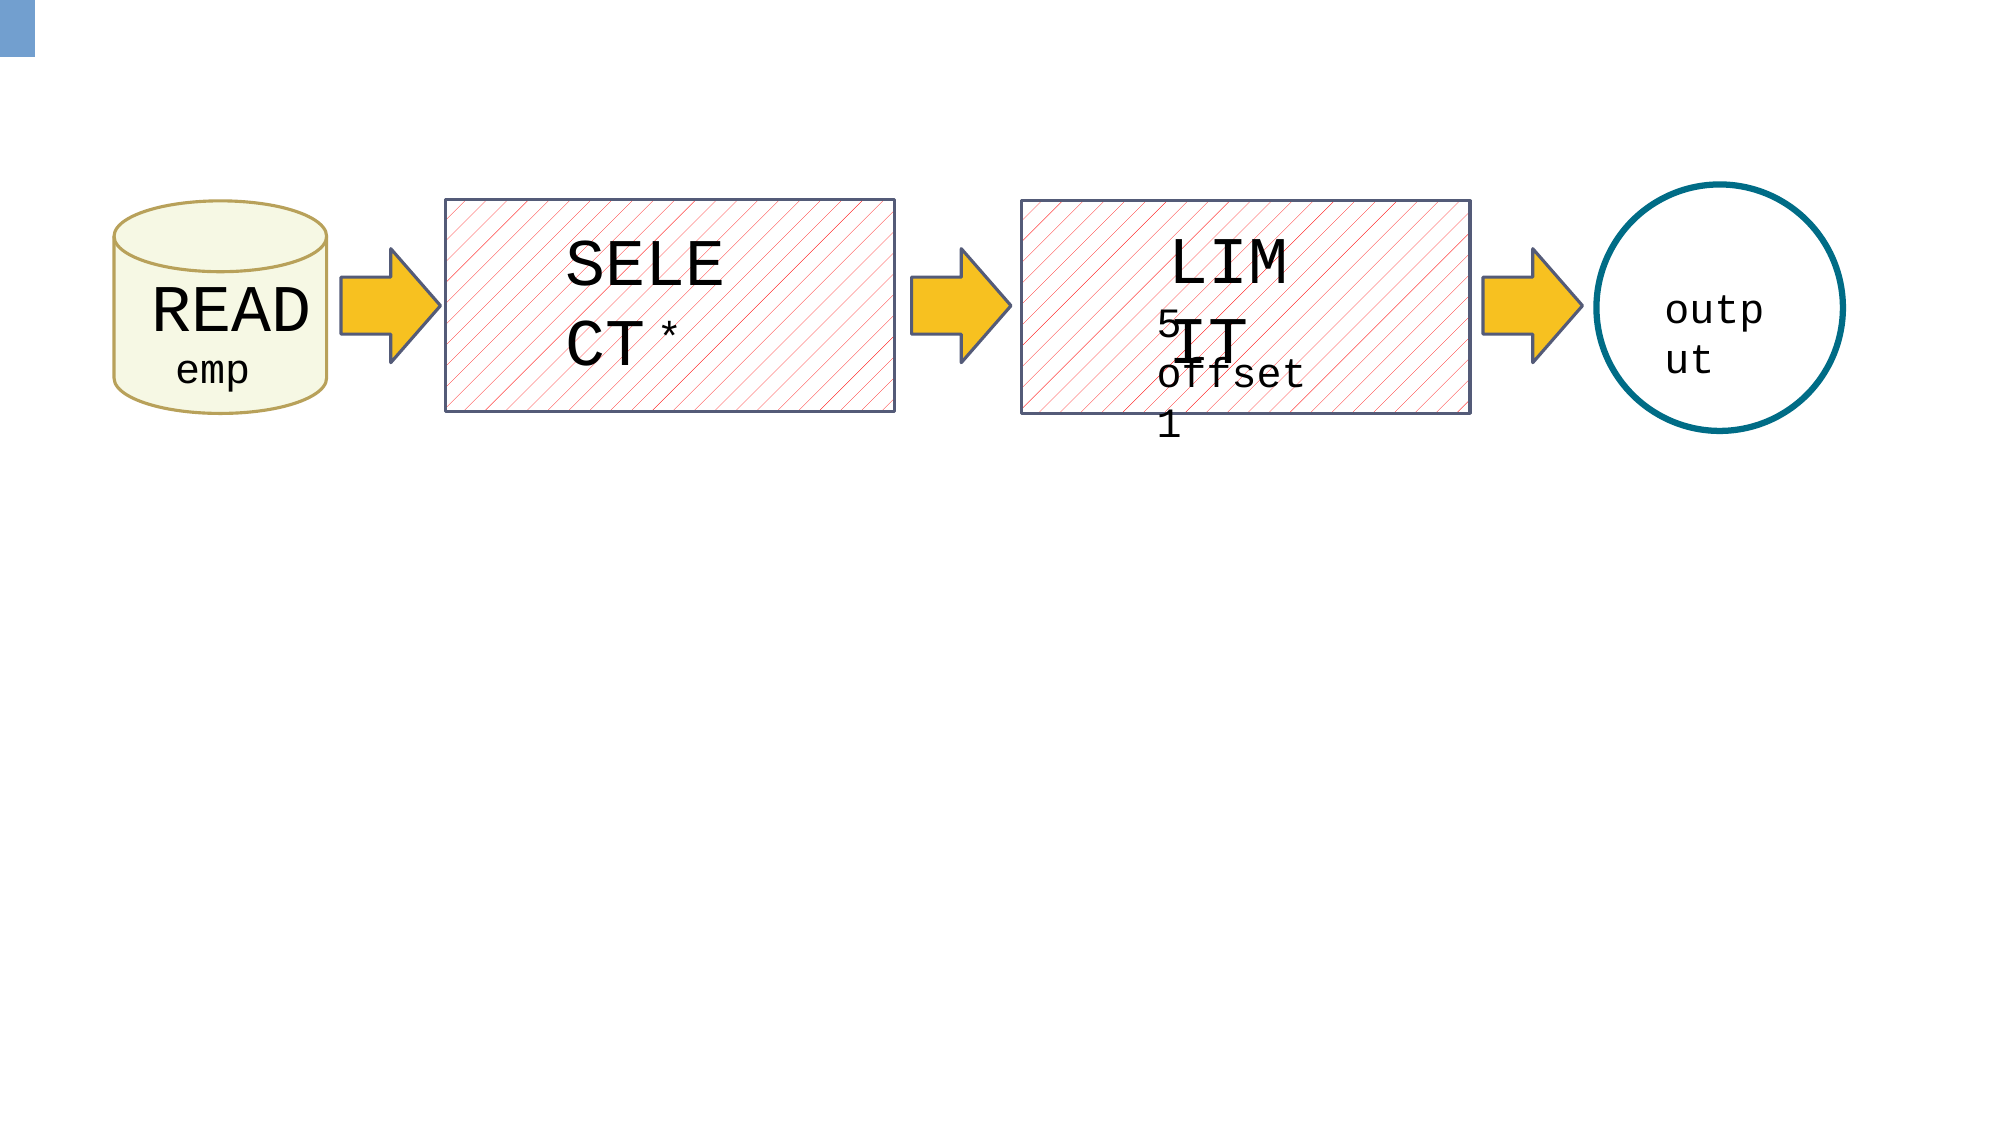

LIMIT
5 offset 1

SELECT
READ
*
emp
output